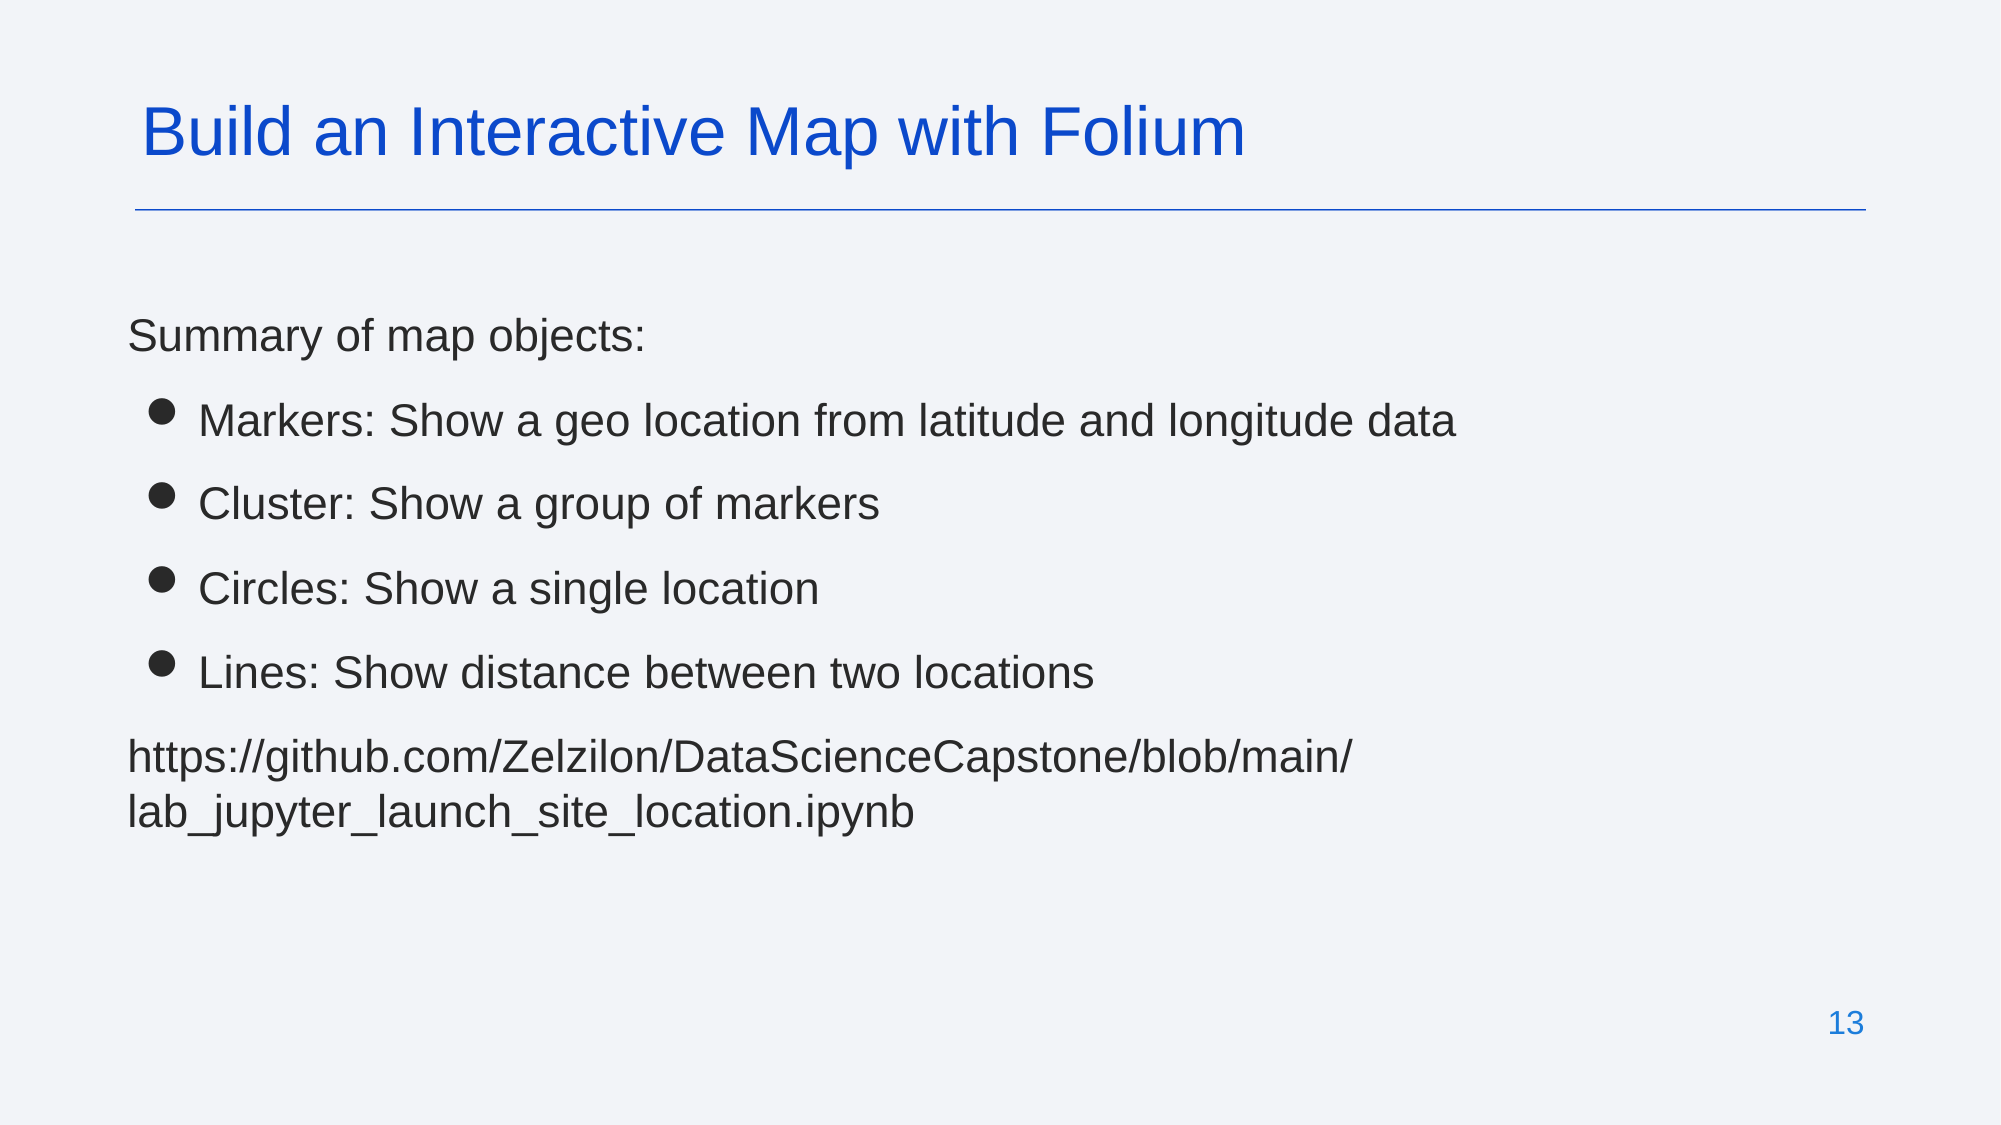

Build an Interactive Map with Folium
# Summary of map objects:
Markers: Show a geo location from latitude and longitude data
Cluster: Show a group of markers
Circles: Show a single location
Lines: Show distance between two locations
https://github.com/Zelzilon/DataScienceCapstone/blob/main/lab_jupyter_launch_site_location.ipynb

13